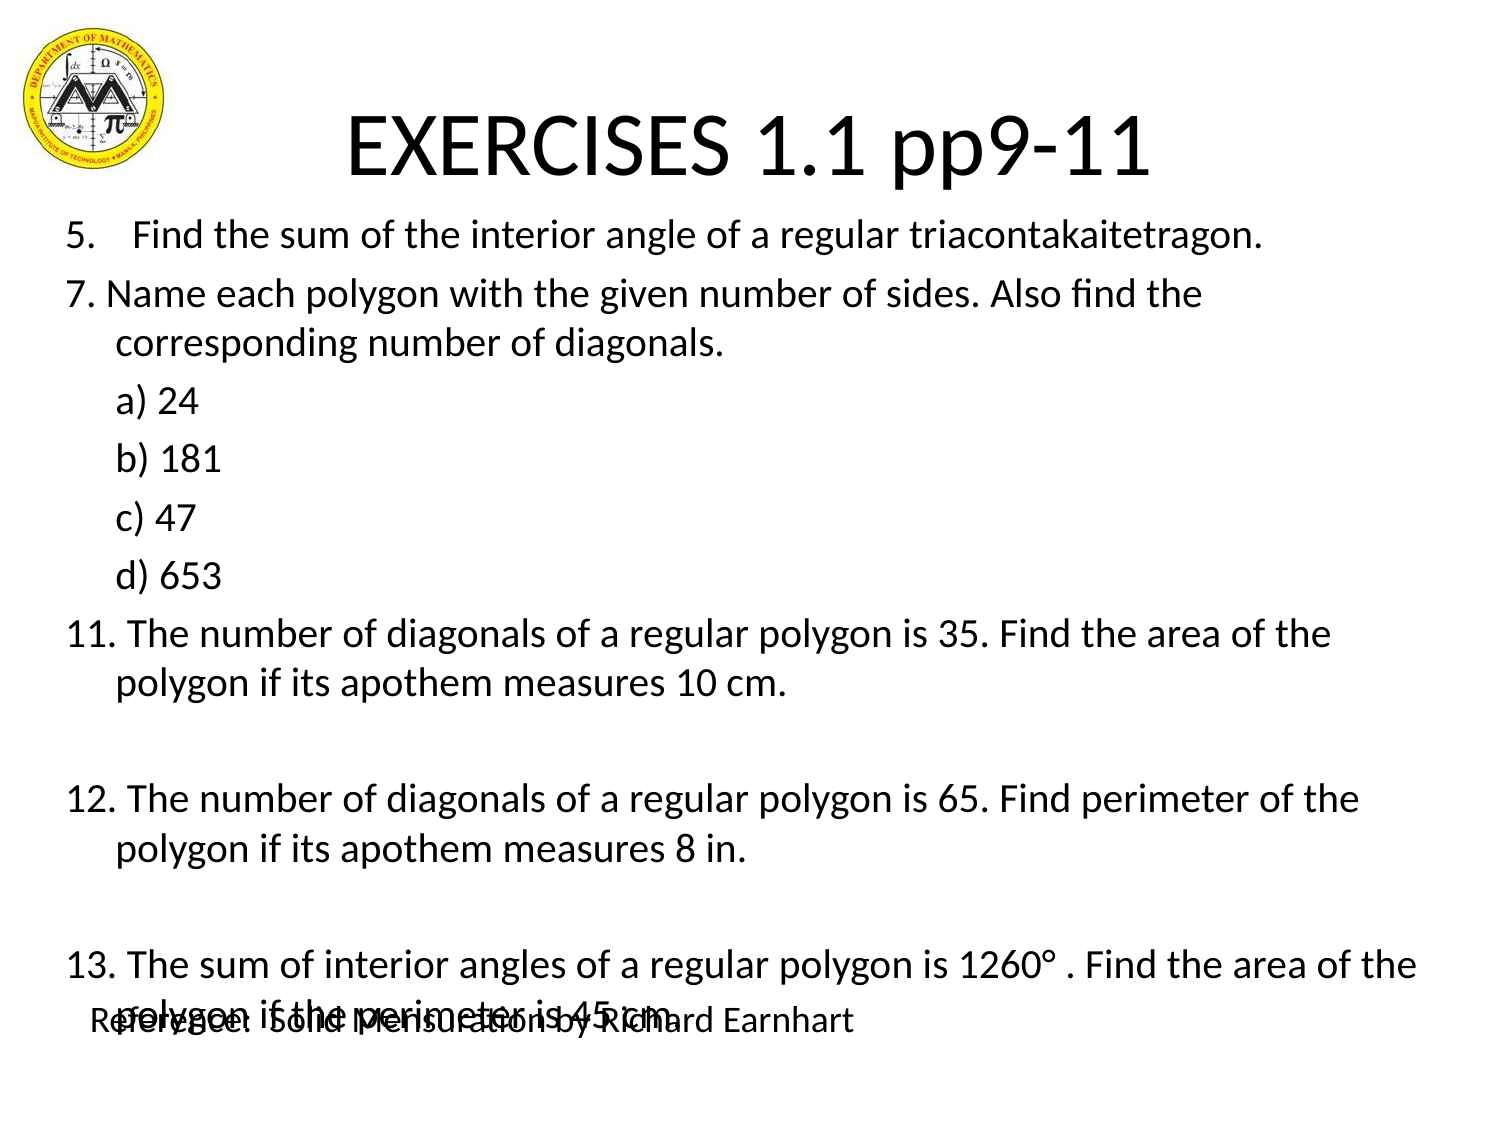

# EXERCISES 1.1 pp9-11
Find the sum of the interior angle of a regular triacontakaitetragon.
7. Name each polygon with the given number of sides. Also find the corresponding number of diagonals.
	a) 24
	b) 181
	c) 47
	d) 653
11. The number of diagonals of a regular polygon is 35. Find the area of the polygon if its apothem measures 10 cm.

12. The number of diagonals of a regular polygon is 65. Find perimeter of the polygon if its apothem measures 8 in.

13. The sum of interior angles of a regular polygon is 1260° . Find the area of the polygon if the perimeter is 45 cm.

Reference:  Solid Mensuration by Richard Earnhart